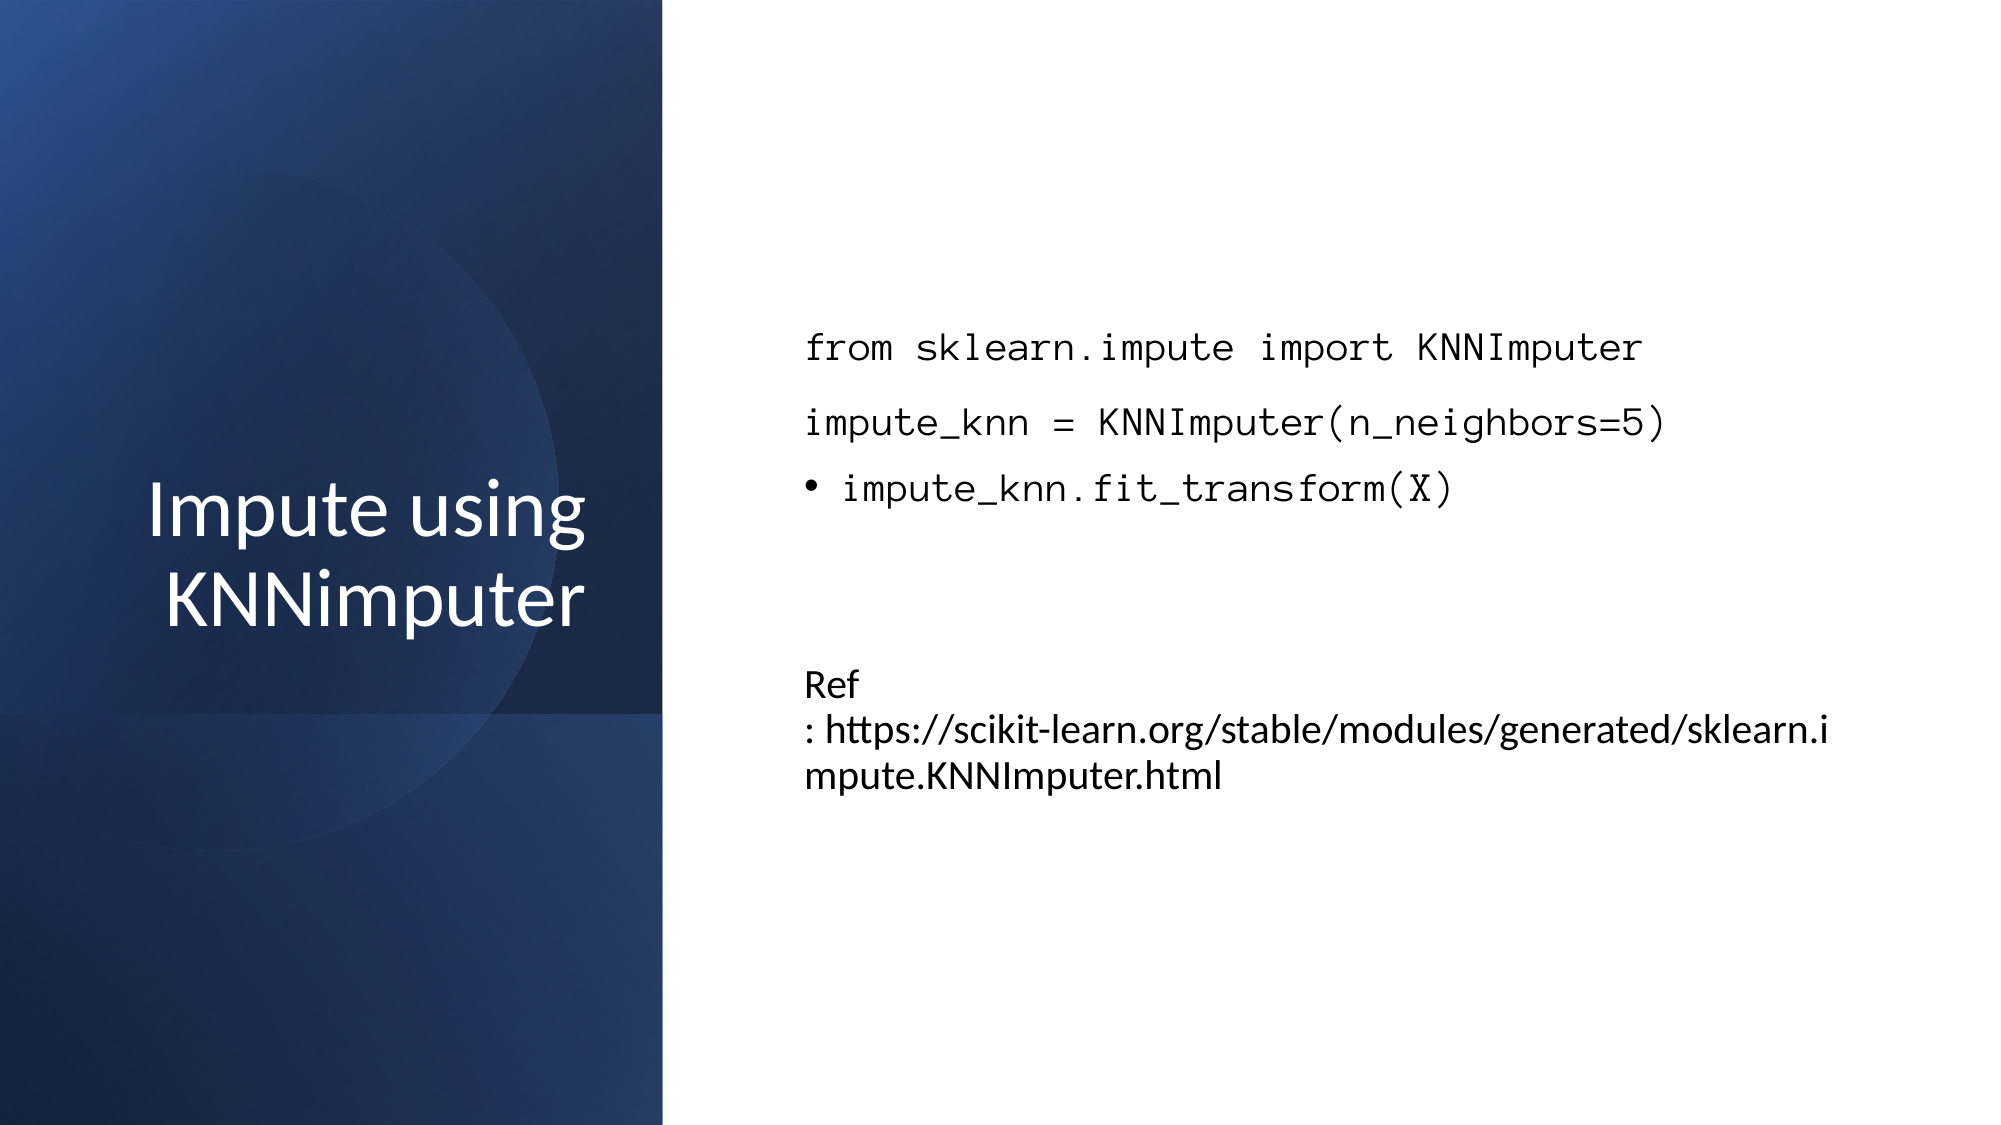

# Impute using KNNimputer
from sklearn.impute import KNNImputer
impute_knn = KNNImputer(n_neighbors=5)
impute_knn.fit_transform(X)

Ref : https://scikit-learn.org/stable/modules/generated/sklearn.impute.KNNImputer.html